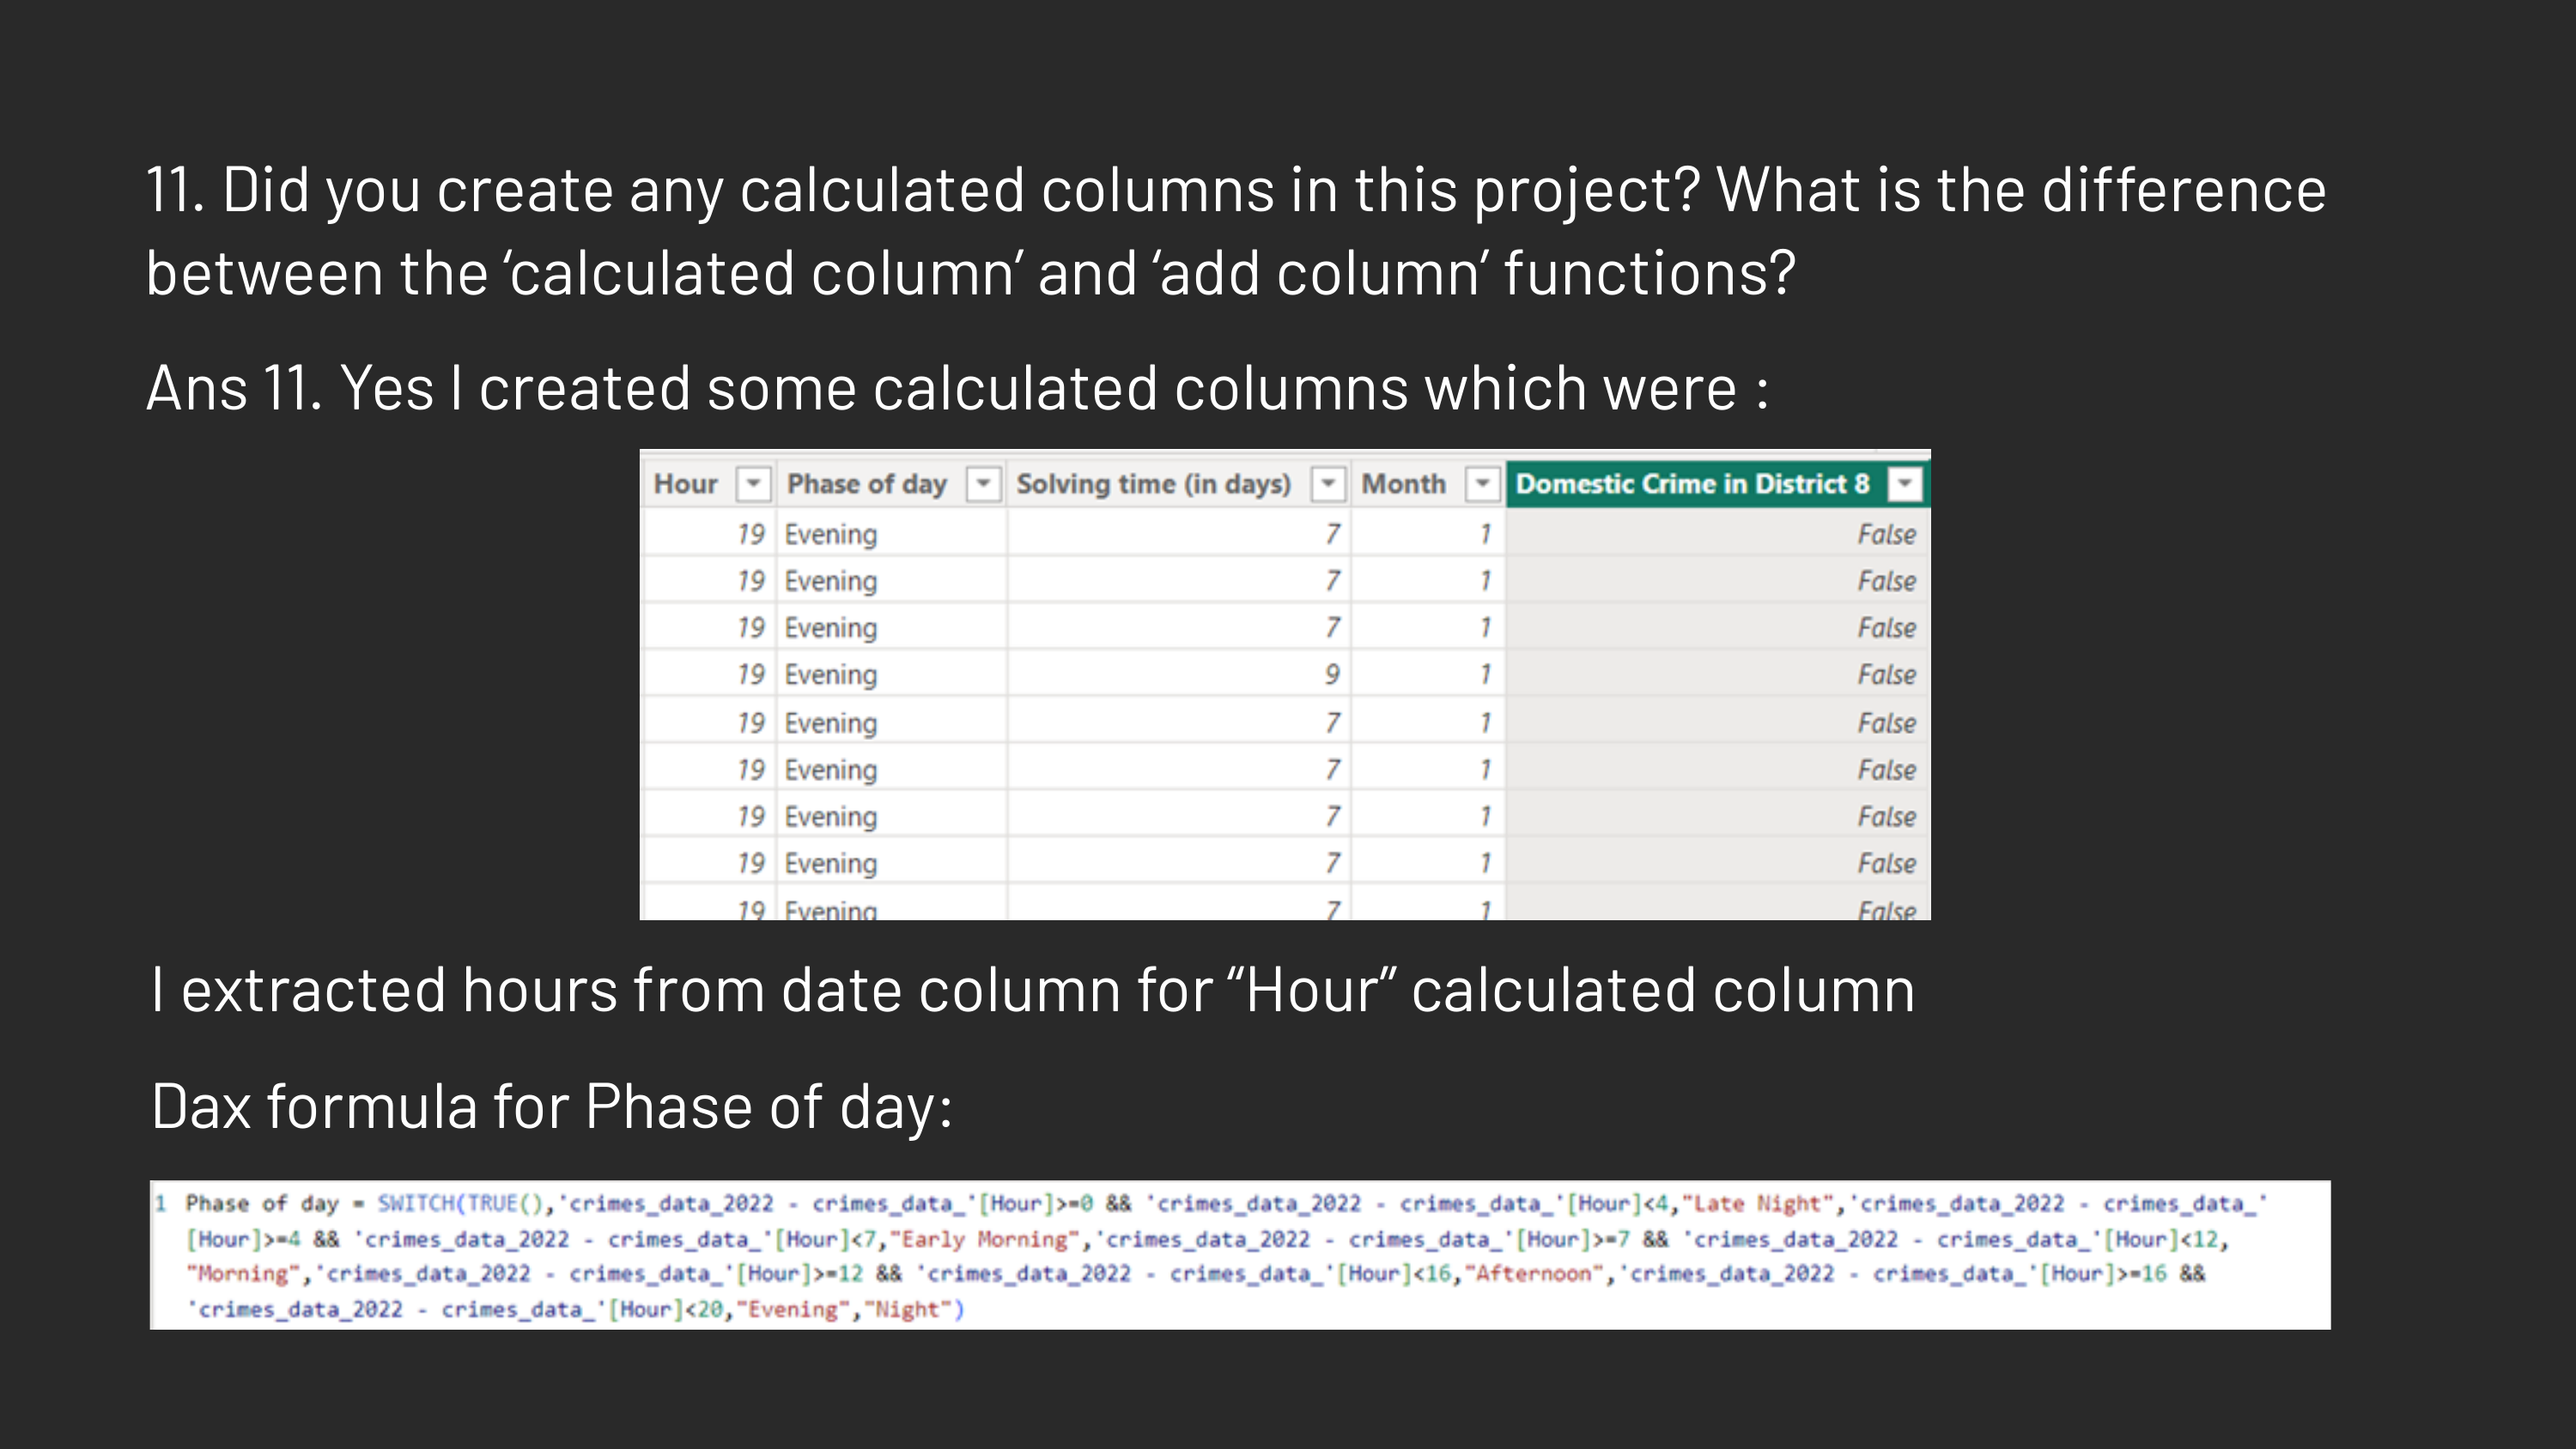

11. Did you create any calculated columns in this project? What is the difference between the ‘calculated column’ and ‘add column’ functions?
Ans 11. Yes I created some calculated columns which were :

I extracted hours from date column for “Hour” calculated column
Dax formula for Phase of day: